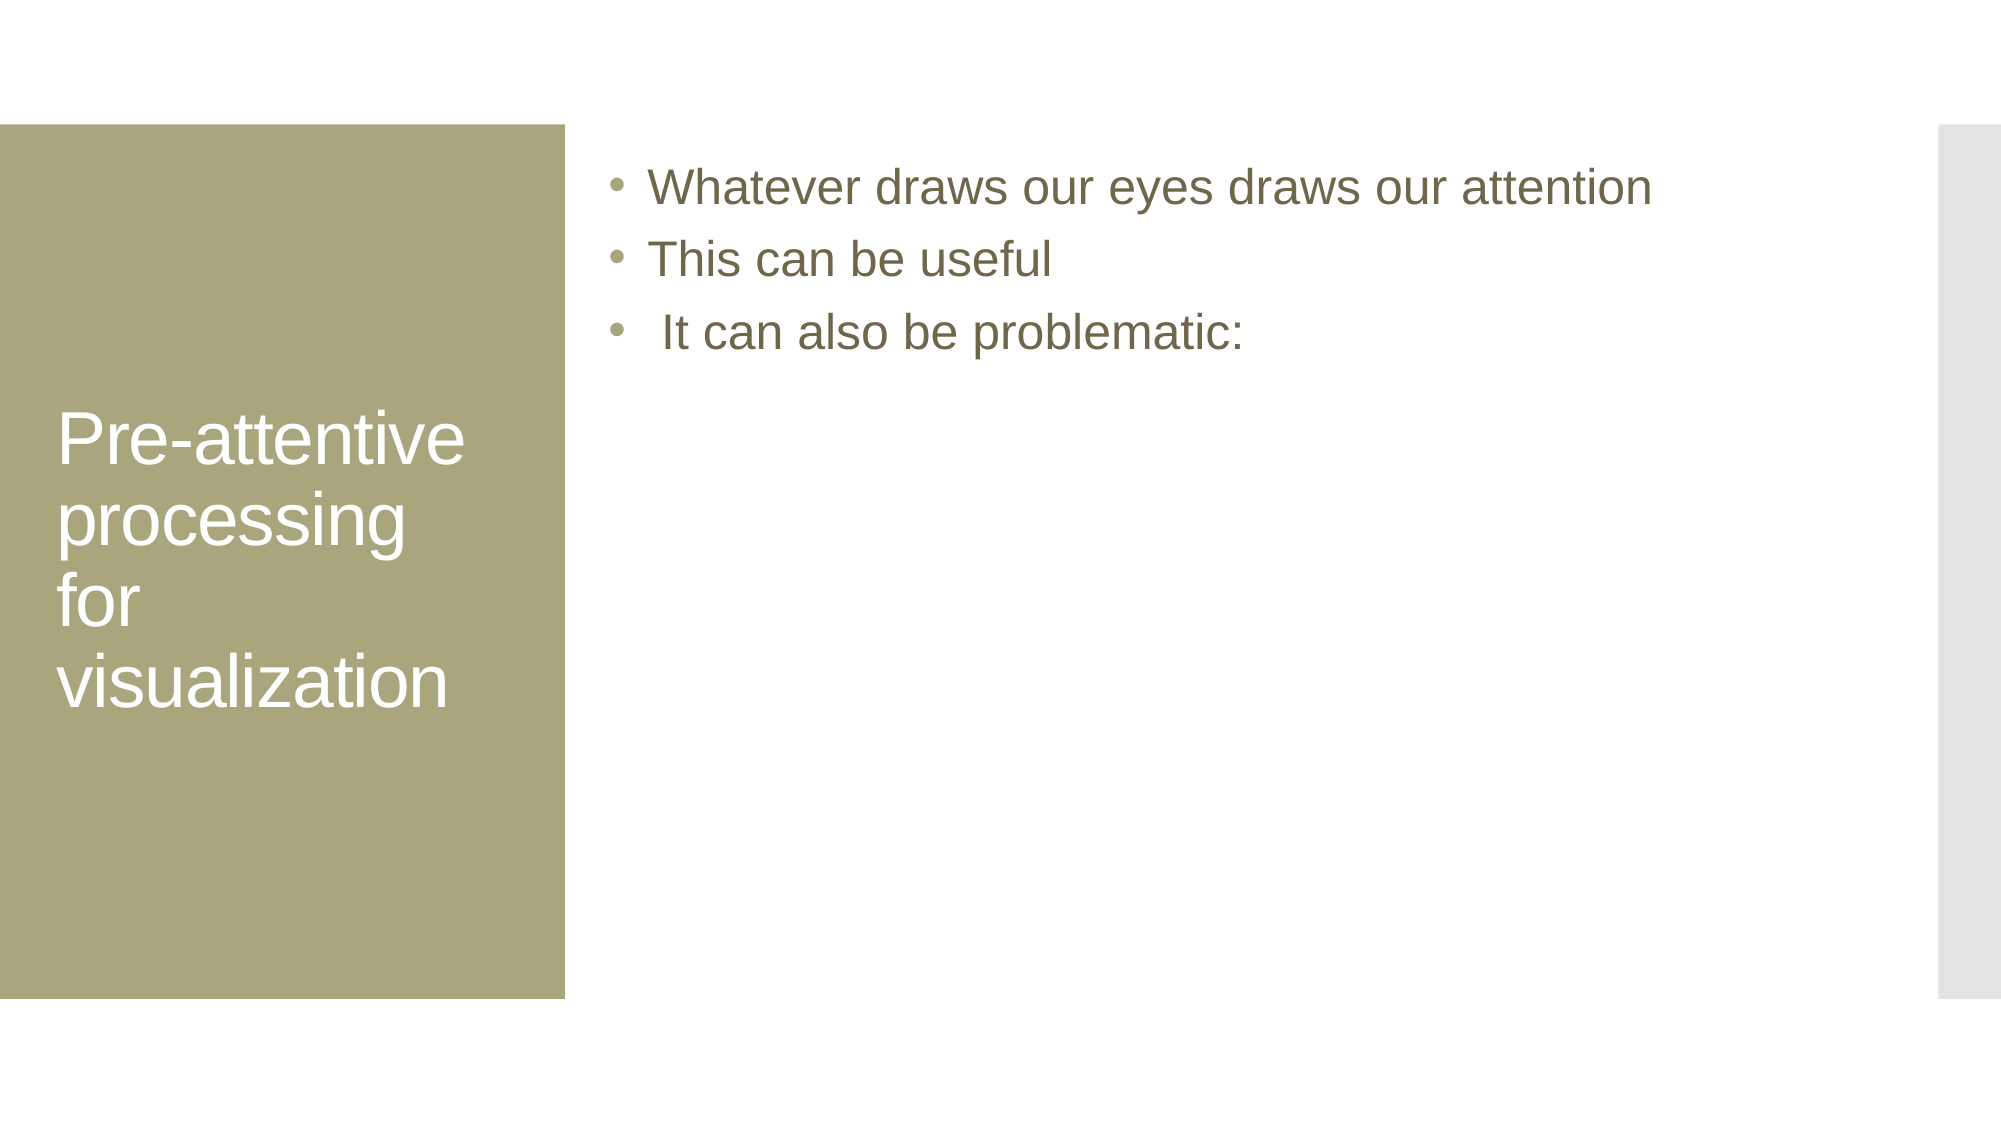

Whatever draws our eyes draws our attention
This can be useful
 It can also be problematic:

Pre-attentive processing for visualization